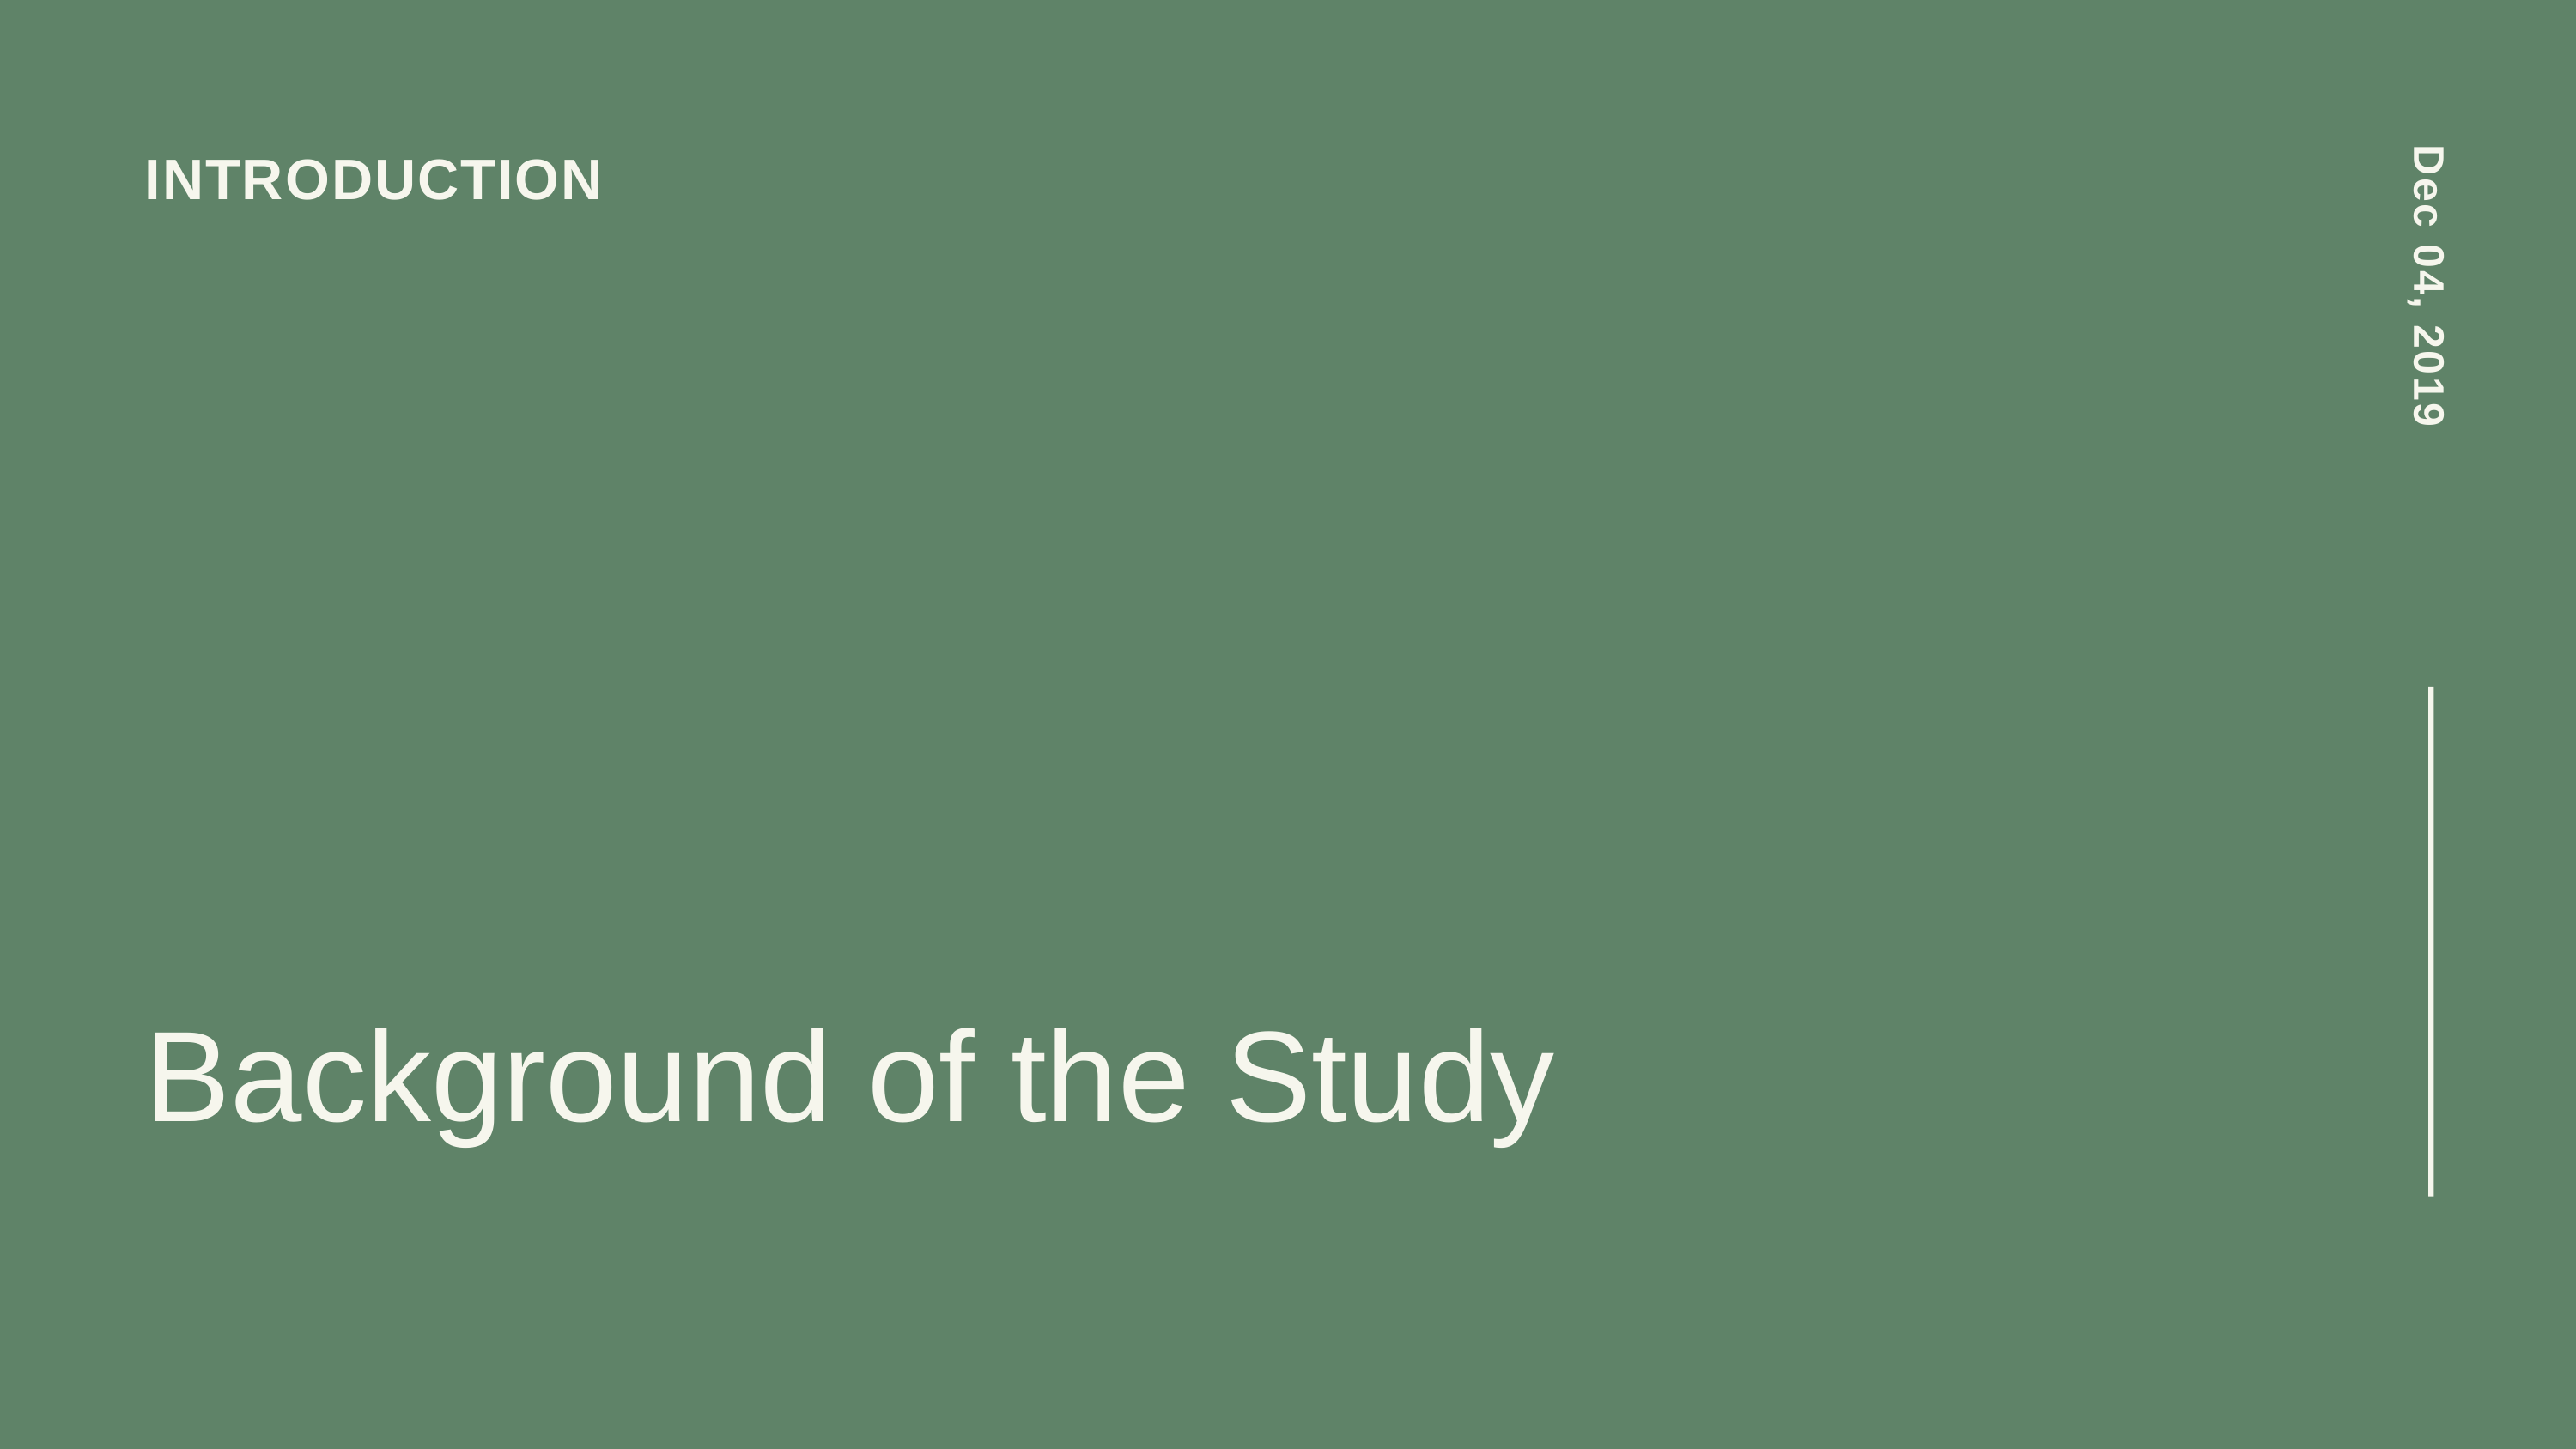

INTRODUCTION
Dec 04, 2019

Background of the Study